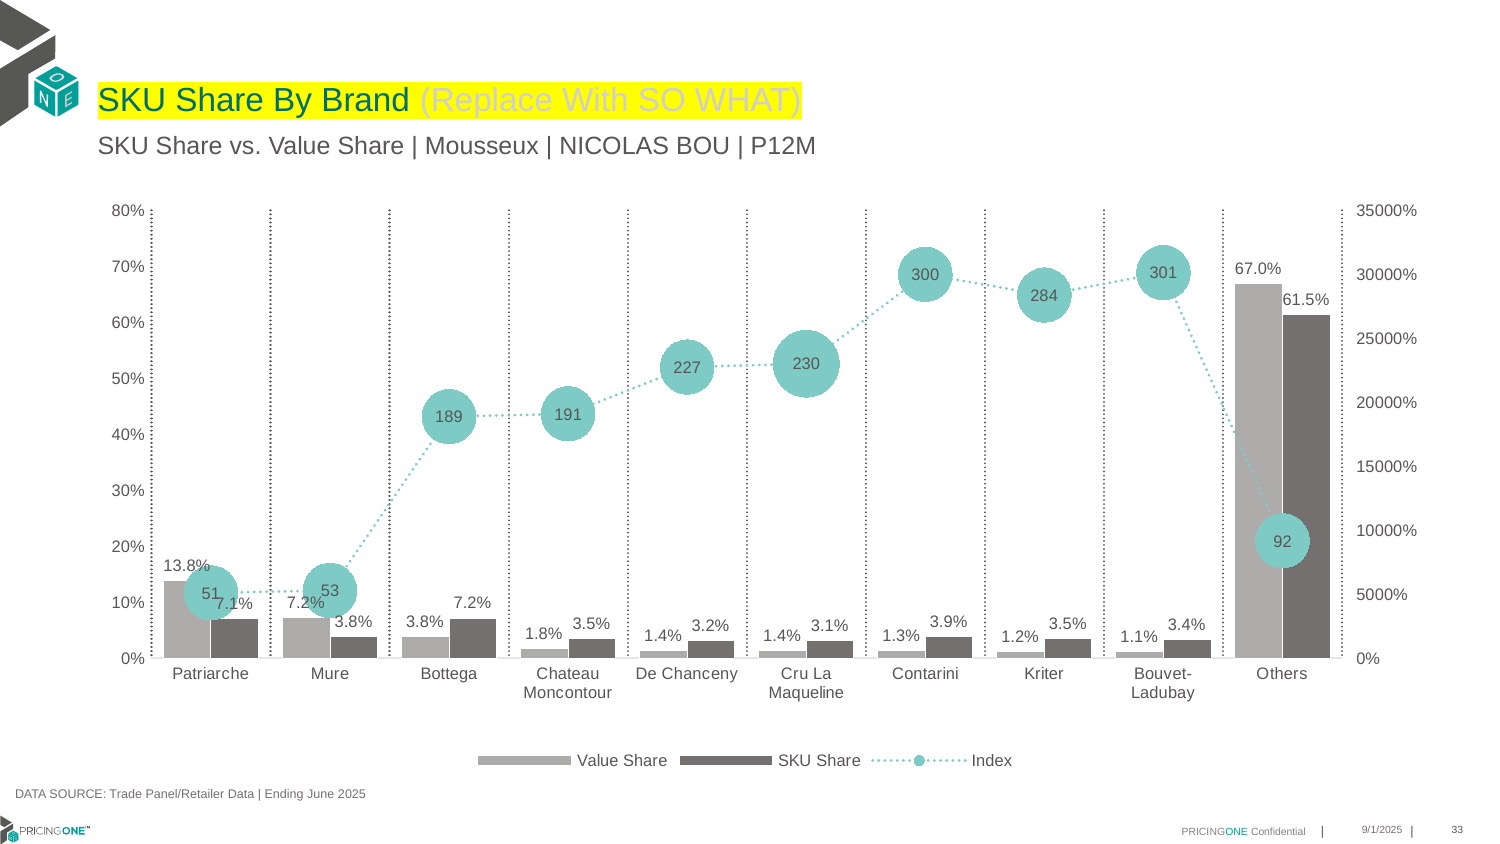

# SKU Share By Brand (Replace With SO WHAT)
SKU Share vs. Value Share | Mousseux | NICOLAS BOU | P12M

### Chart

| Category | Value Share | SKU Share | Index |
|---|---|---|---|
| Patriarche | 0.13819224955338738 | 0.07050173010380618 | 51.01713759755352 |
| Mure | 0.07192180843754295 | 0.0380622837370242 | 52.92175567314546 |
| Bottega | 0.03803078191562457 | 0.07179930795847748 | 188.79261572315832 |
| Chateau Moncontour | 0.018122165727635014 | 0.034602076124567456 | 190.93786385476957 |
| De Chanceny | 0.013879345884292979 | 0.031574394463667804 | 227.49194902189168 |
| Cru La Maqueline | 0.01353579771884018 | 0.03114186851211071 | 230.07043366764432 |
| Contarini | 0.013123539920296825 | 0.03935986159169548 | 299.918023877244 |
| Kriter | 0.012195959873574275 | 0.034602076124567456 | 283.71753009405904 |
| Bouvet-Ladubay | 0.011199670193761165 | 0.03373702422145327 | 301.2323009319208 |
| Others | 0.6697986807750447 | 0.6146193771626294 | 91.76180766009189 |
DATA SOURCE: Trade Panel/Retailer Data | Ending June 2025

9/1/2025
33